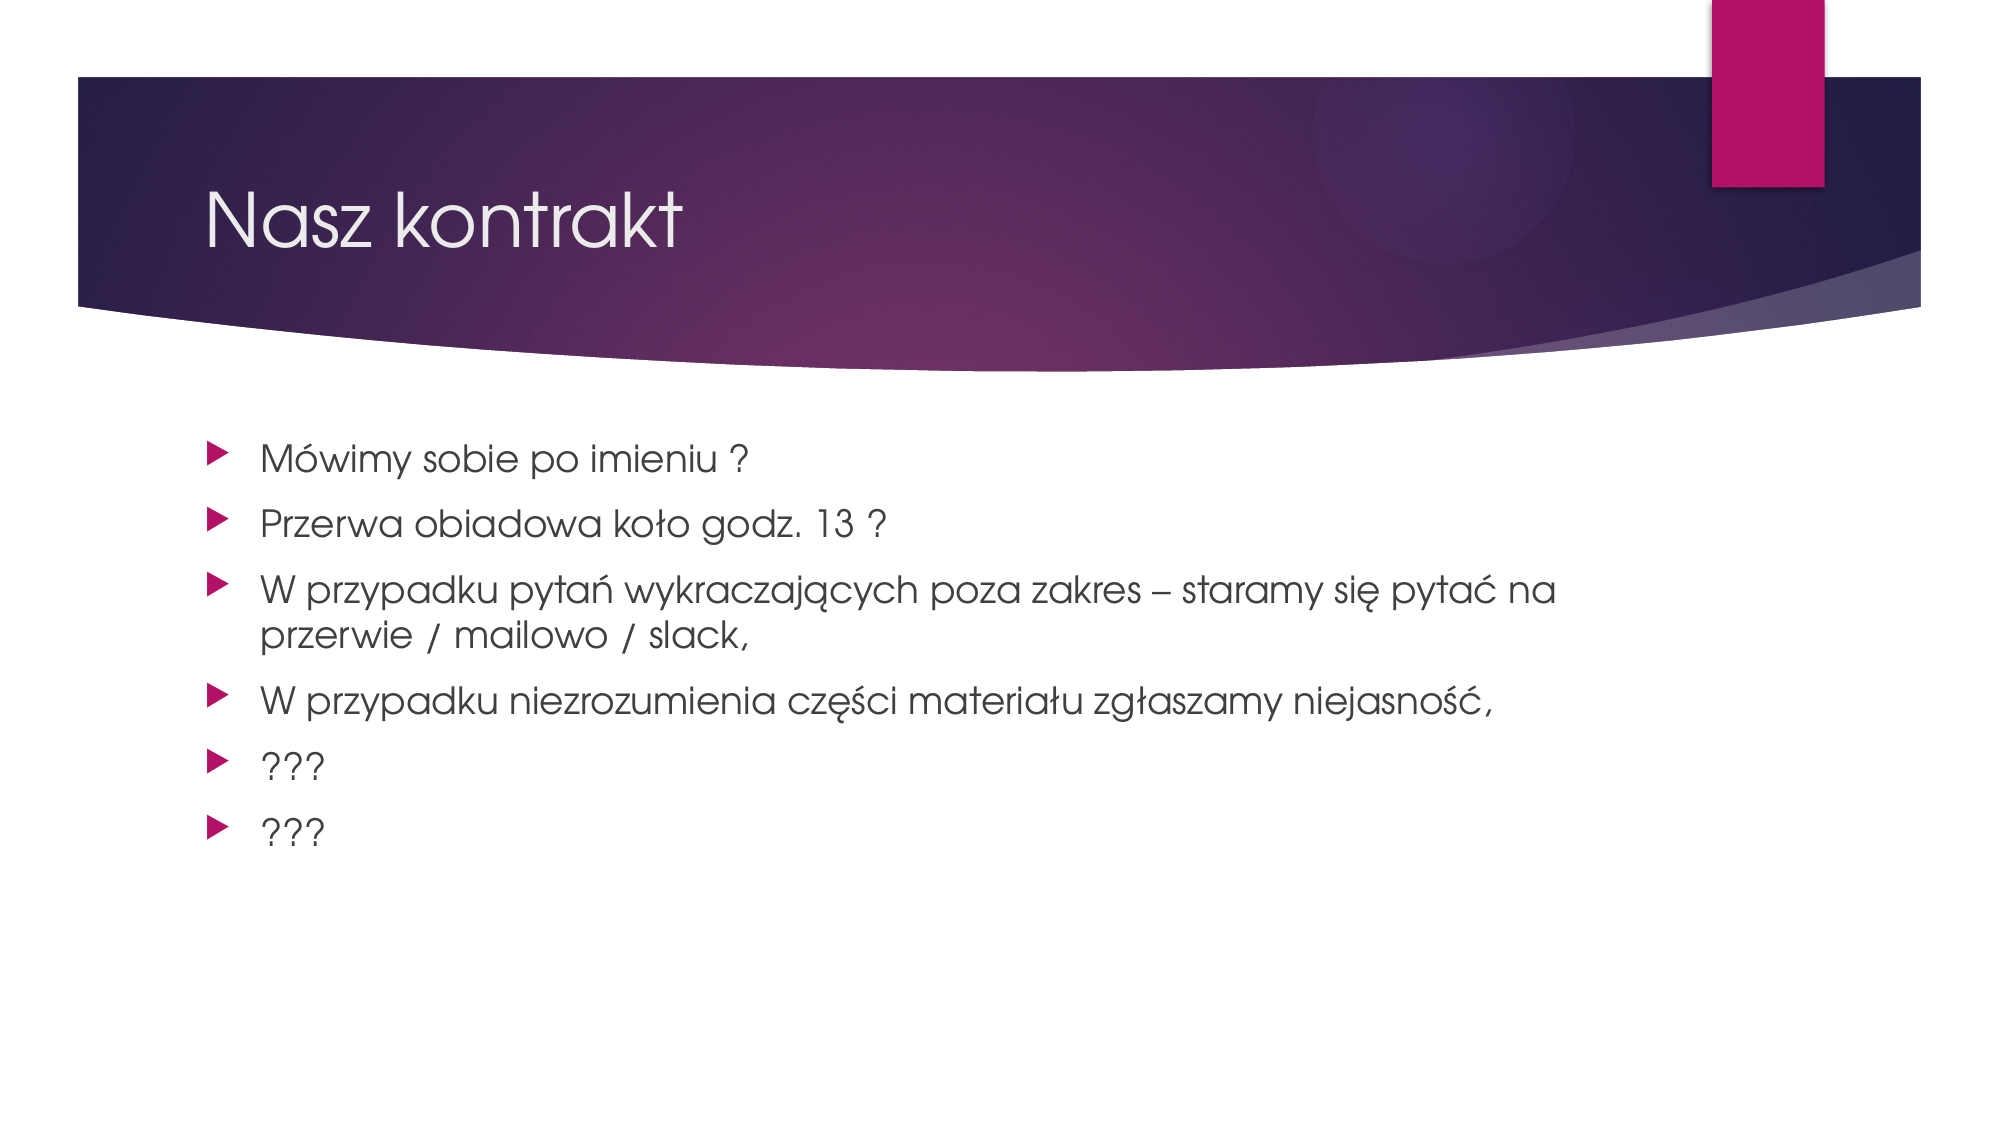

# Nasz kontrakt
Mówimy sobie po imieniu ?
Przerwa obiadowa koło godz. 13 ?
W przypadku pytań wykraczających poza zakres – staramy się pytać na przerwie / mailowo / slack,
W przypadku niezrozumienia części materiału zgłaszamy niejasność,
???
???